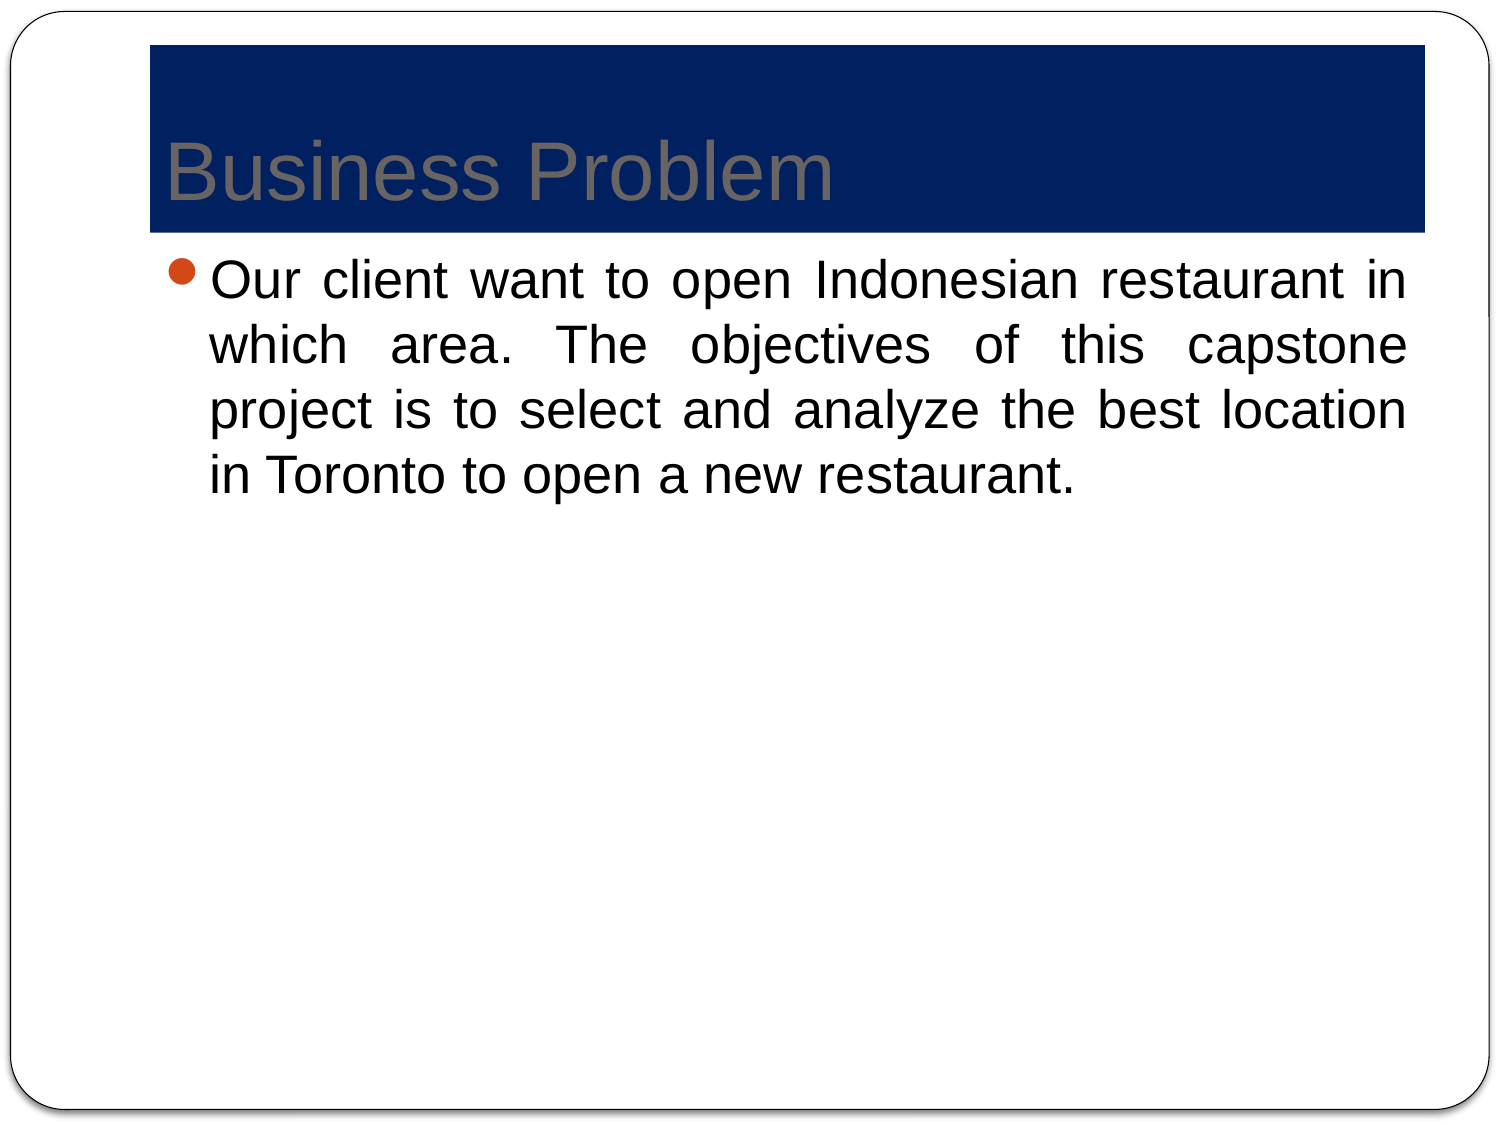

# Business Problem
Our client want to open Indonesian restaurant in which area. The objectives of this capstone project is to select and analyze the best location in Toronto to open a new restaurant.